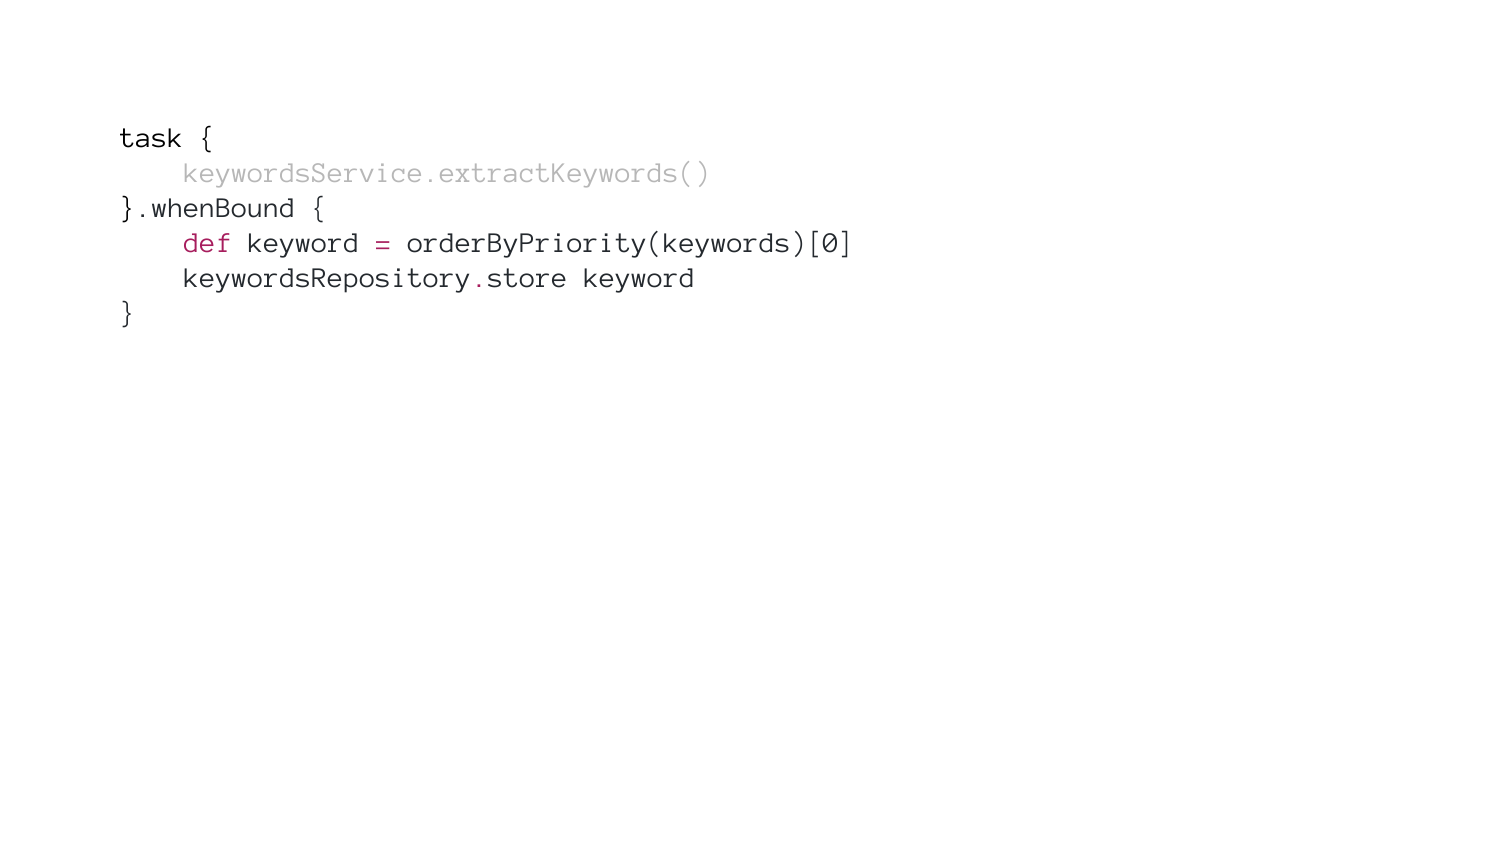

task {
    keywordsService.extractKeywords()
}.whenBound {
    def keyword = orderByPriority(keywords)[0]
    keywordsRepository.store keyword
}